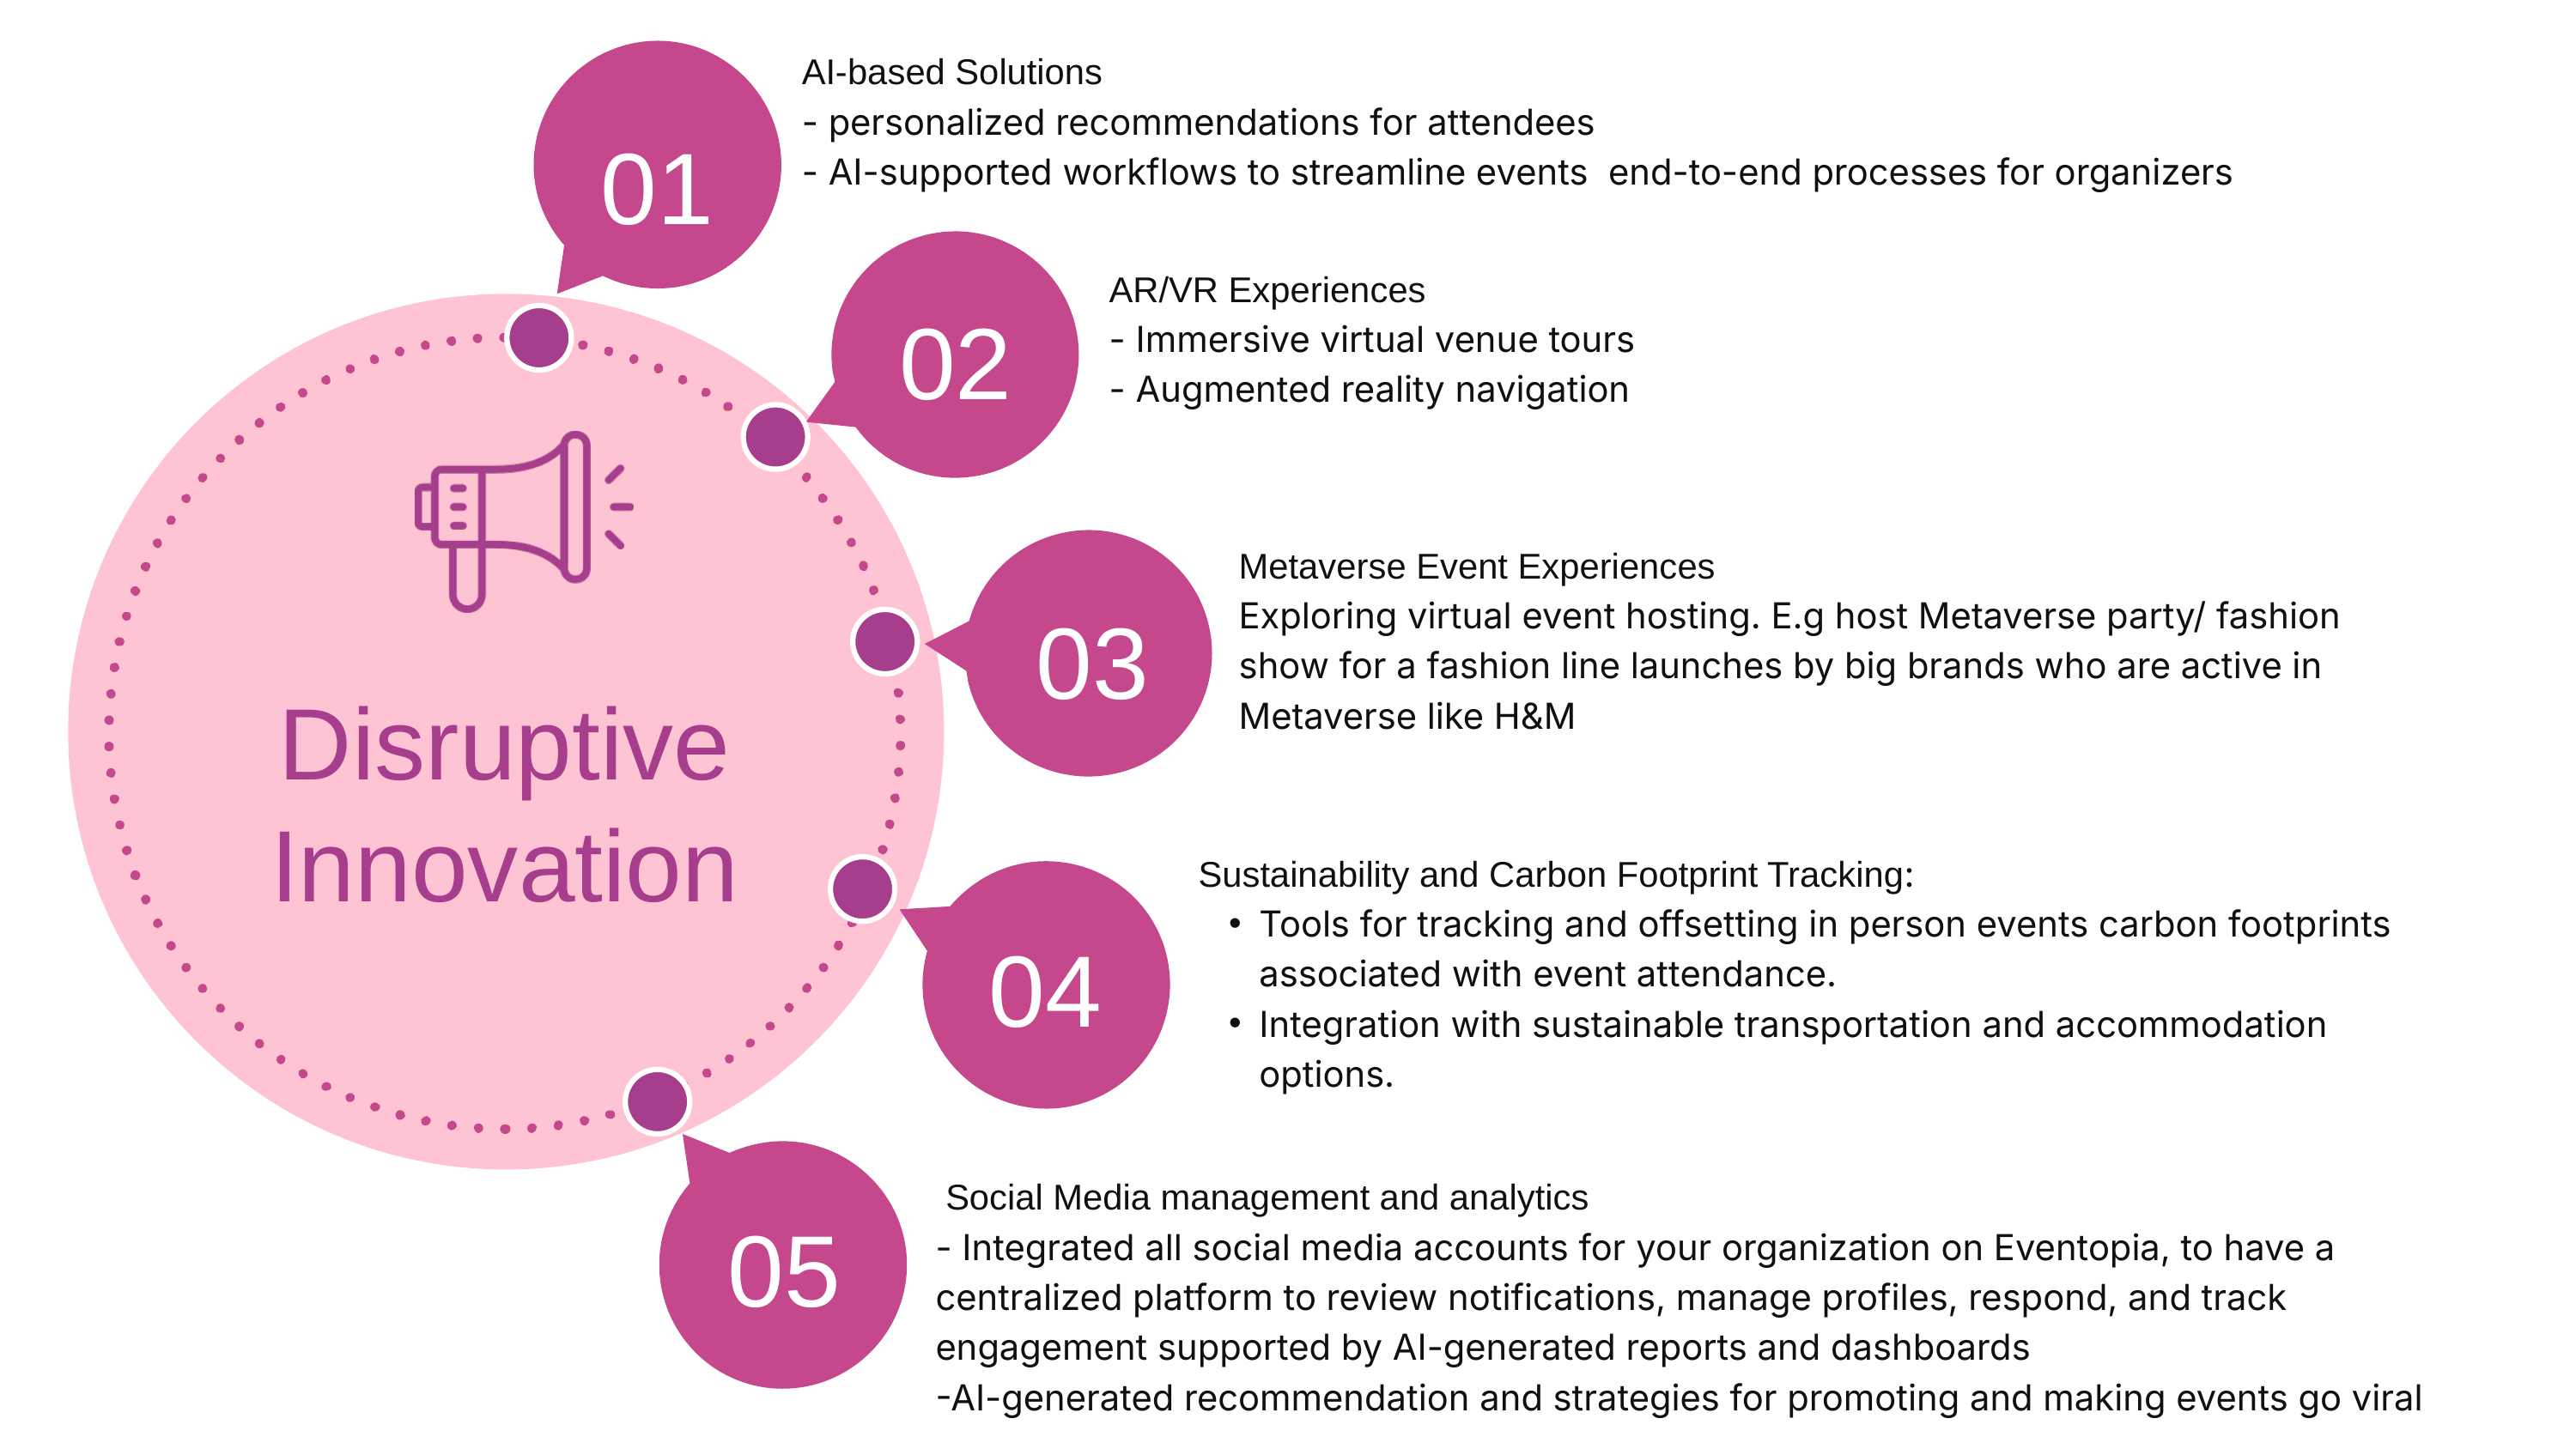

AI-based Solutions
- personalized recommendations for attendees
- AI-supported workflows to streamline events  end-to-end processes for organizers
01

AR/VR Experiences
- Immersive virtual venue tours
- Augmented reality navigation

02

Metaverse Event Experiences
Exploring virtual event hosting. E.g host Metaverse party/ fashion show for a fashion line launches by big brands who are active in Metaverse like H&M

03

Disruptive
Innovation
03
Sustainability and Carbon Footprint Tracking:
Tools for tracking and offsetting in person events carbon footprints associated with event attendance.
Integration with sustainable transportation and accommodation options.

04

 Social Media management and analytics
- Integrated all social media accounts for your organization on Eventopia, to have a centralized platform to review notifications, manage profiles, respond, and track engagement supported by AI-generated reports and dashboards
-AI-generated recommendation and strategies for promoting and making events go viral

05